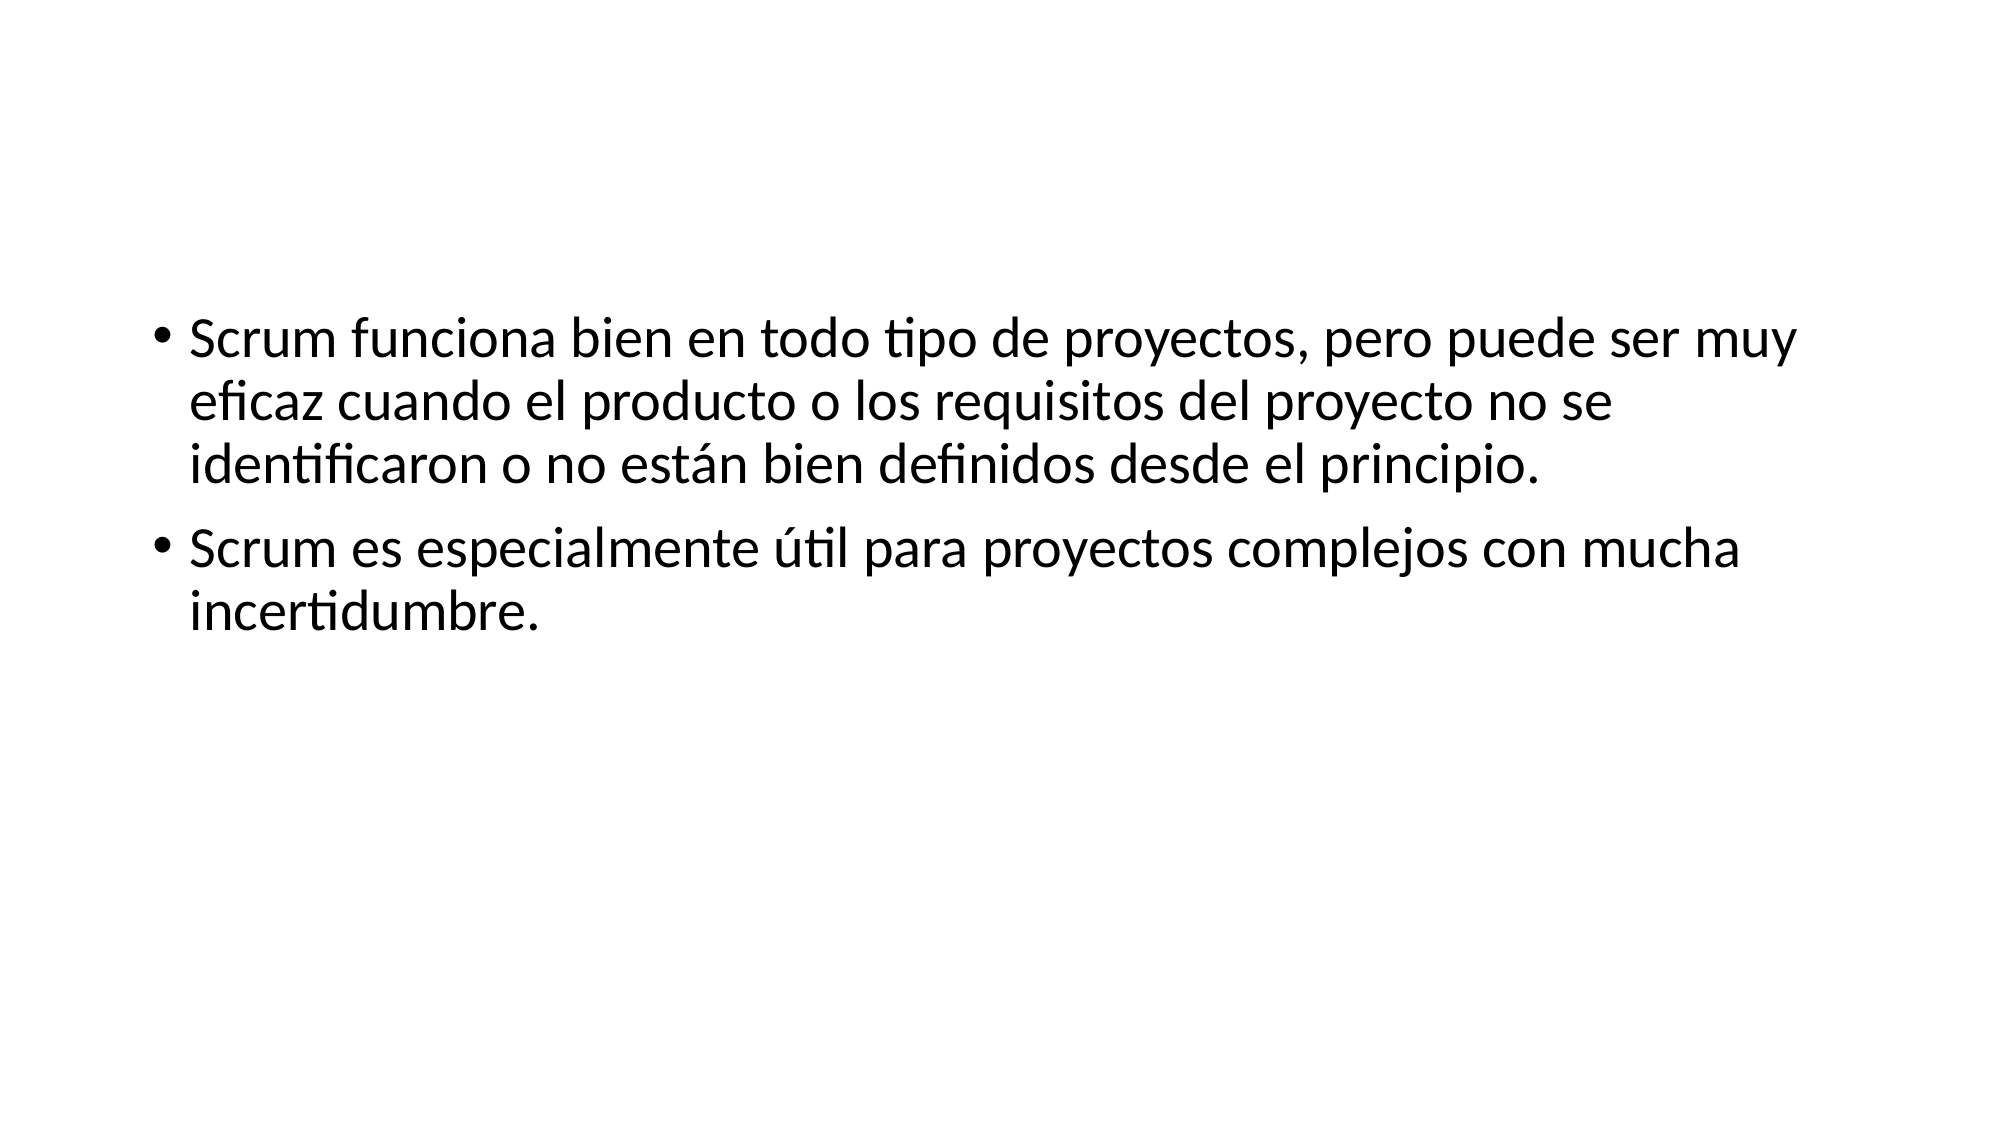

#
Scrum funciona bien en todo tipo de proyectos, pero puede ser muy eficaz cuando el producto o los requisitos del proyecto no se identificaron o no están bien definidos desde el principio.
Scrum es especialmente útil para proyectos complejos con mucha incertidumbre.